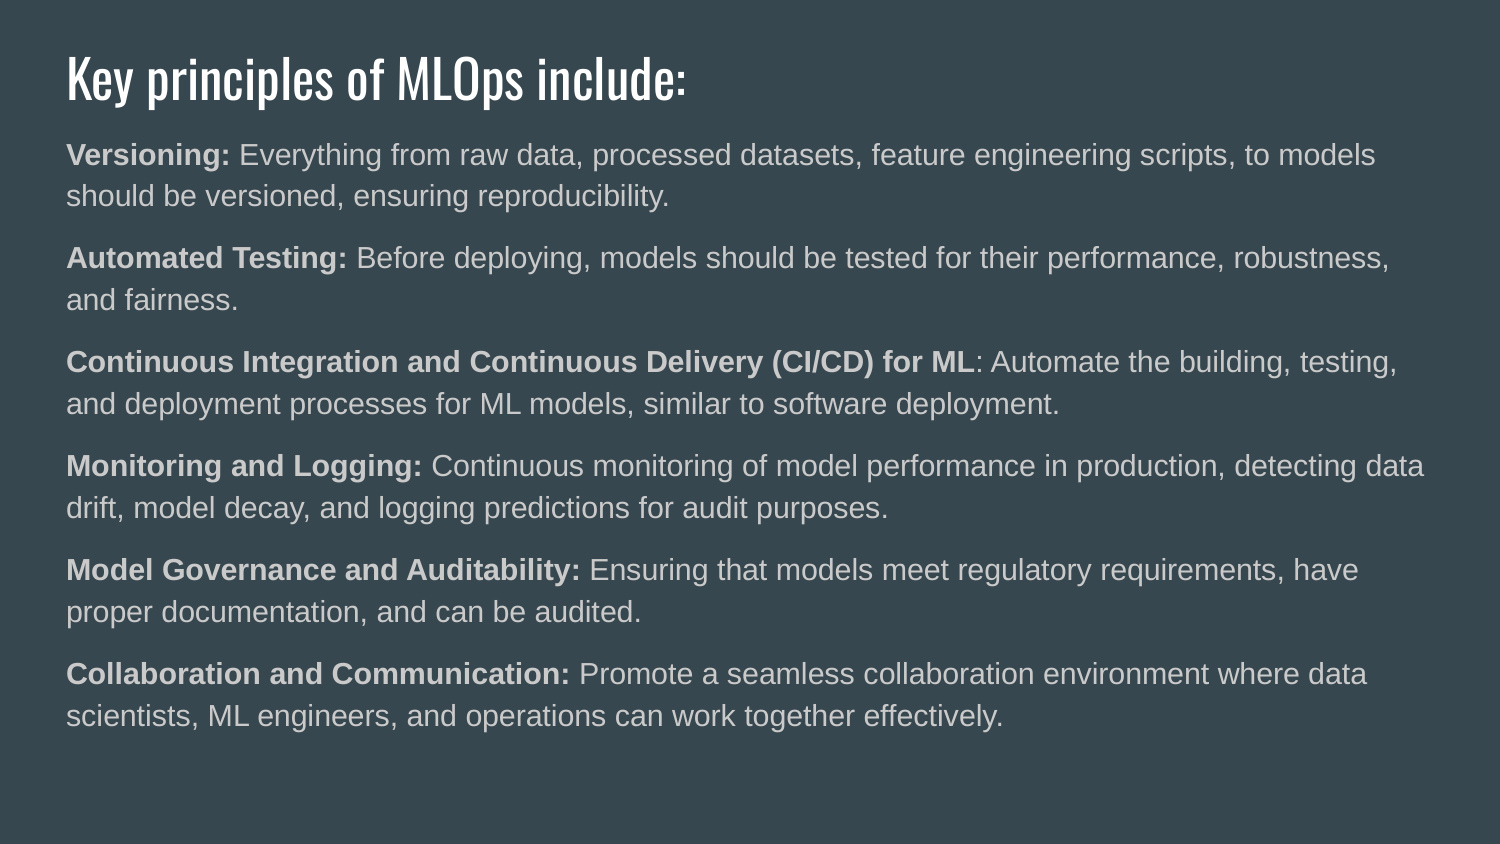

# Key principles of MLOps include:
Versioning: Everything from raw data, processed datasets, feature engineering scripts, to models should be versioned, ensuring reproducibility.
Automated Testing: Before deploying, models should be tested for their performance, robustness, and fairness.
Continuous Integration and Continuous Delivery (CI/CD) for ML: Automate the building, testing, and deployment processes for ML models, similar to software deployment.
Monitoring and Logging: Continuous monitoring of model performance in production, detecting data drift, model decay, and logging predictions for audit purposes.
Model Governance and Auditability: Ensuring that models meet regulatory requirements, have proper documentation, and can be audited.
Collaboration and Communication: Promote a seamless collaboration environment where data scientists, ML engineers, and operations can work together effectively.